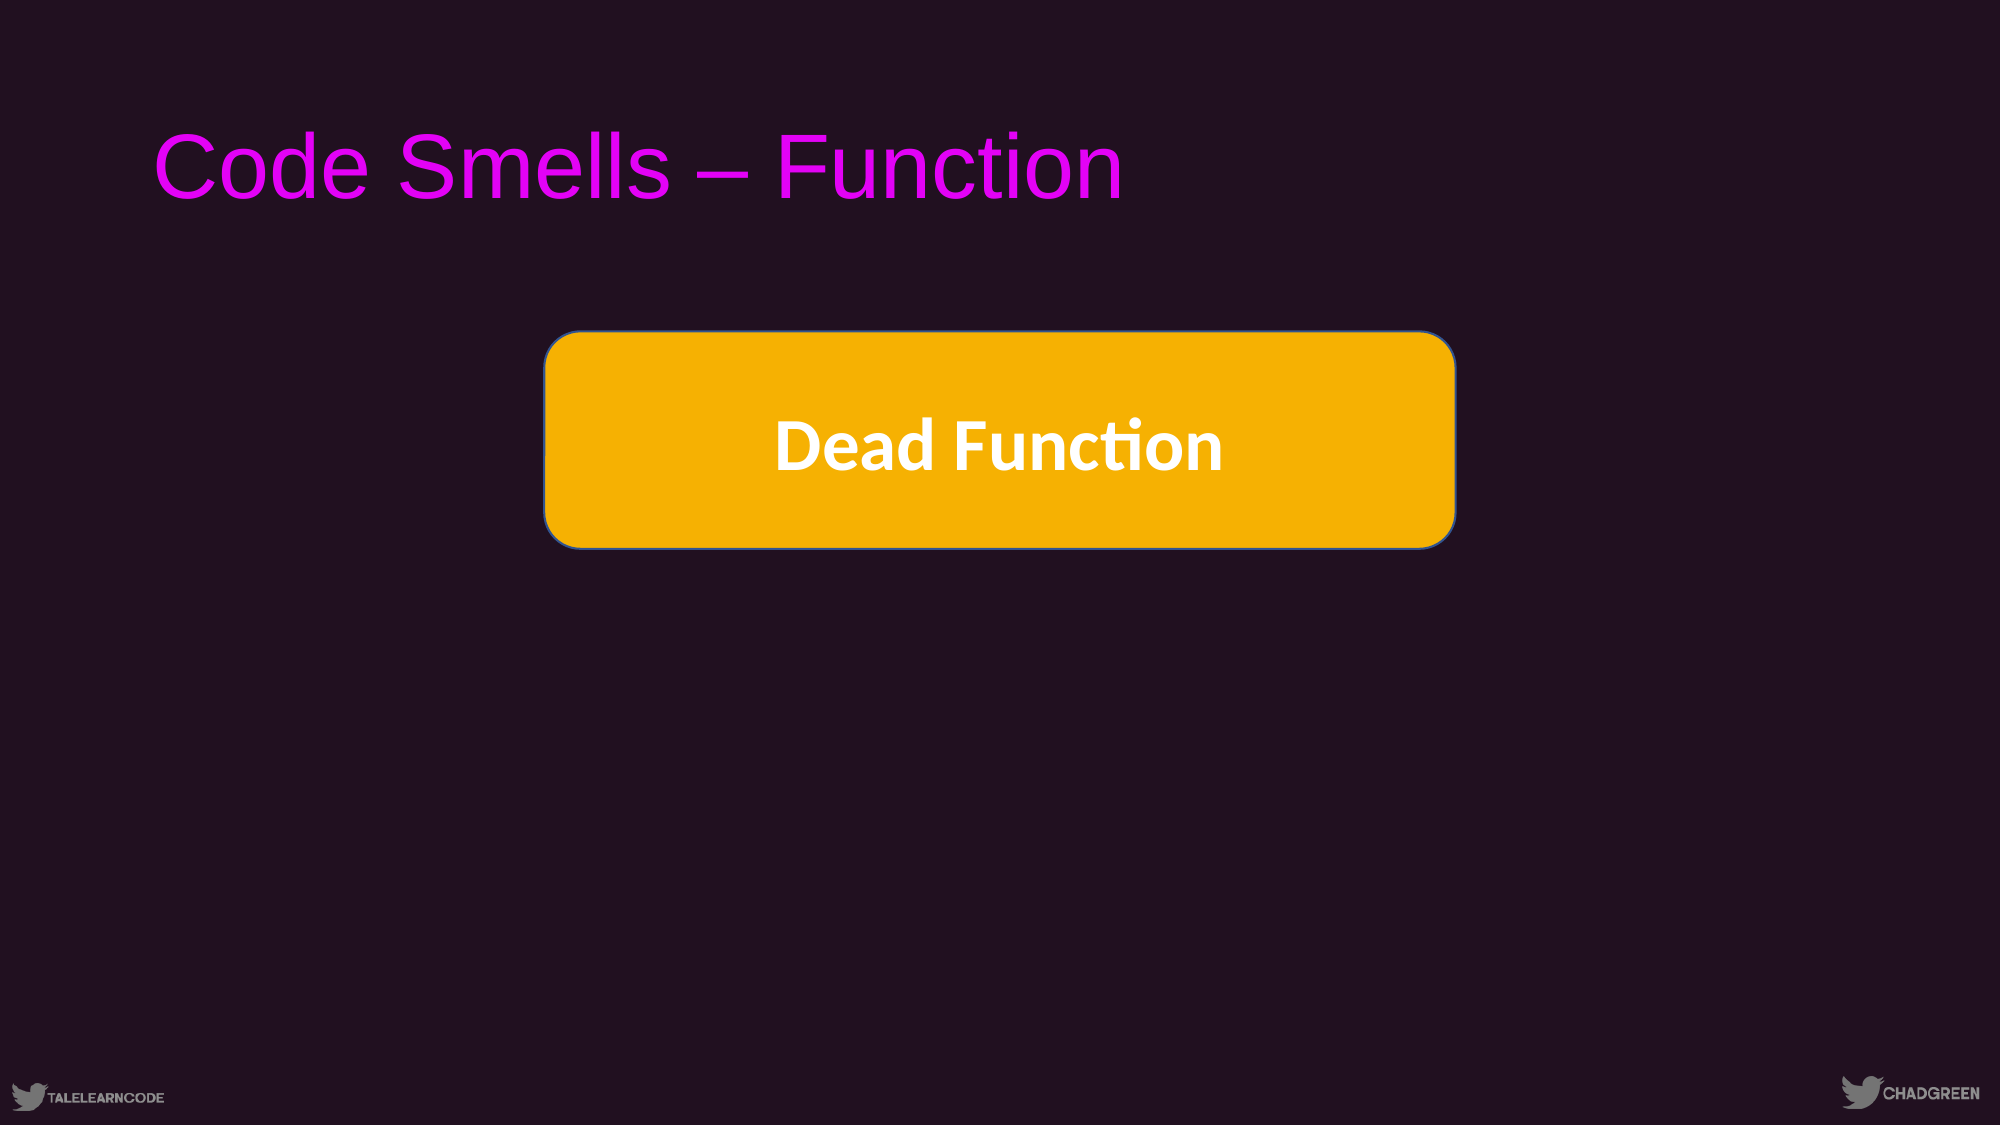

# Code Smells – Function
Dead Function